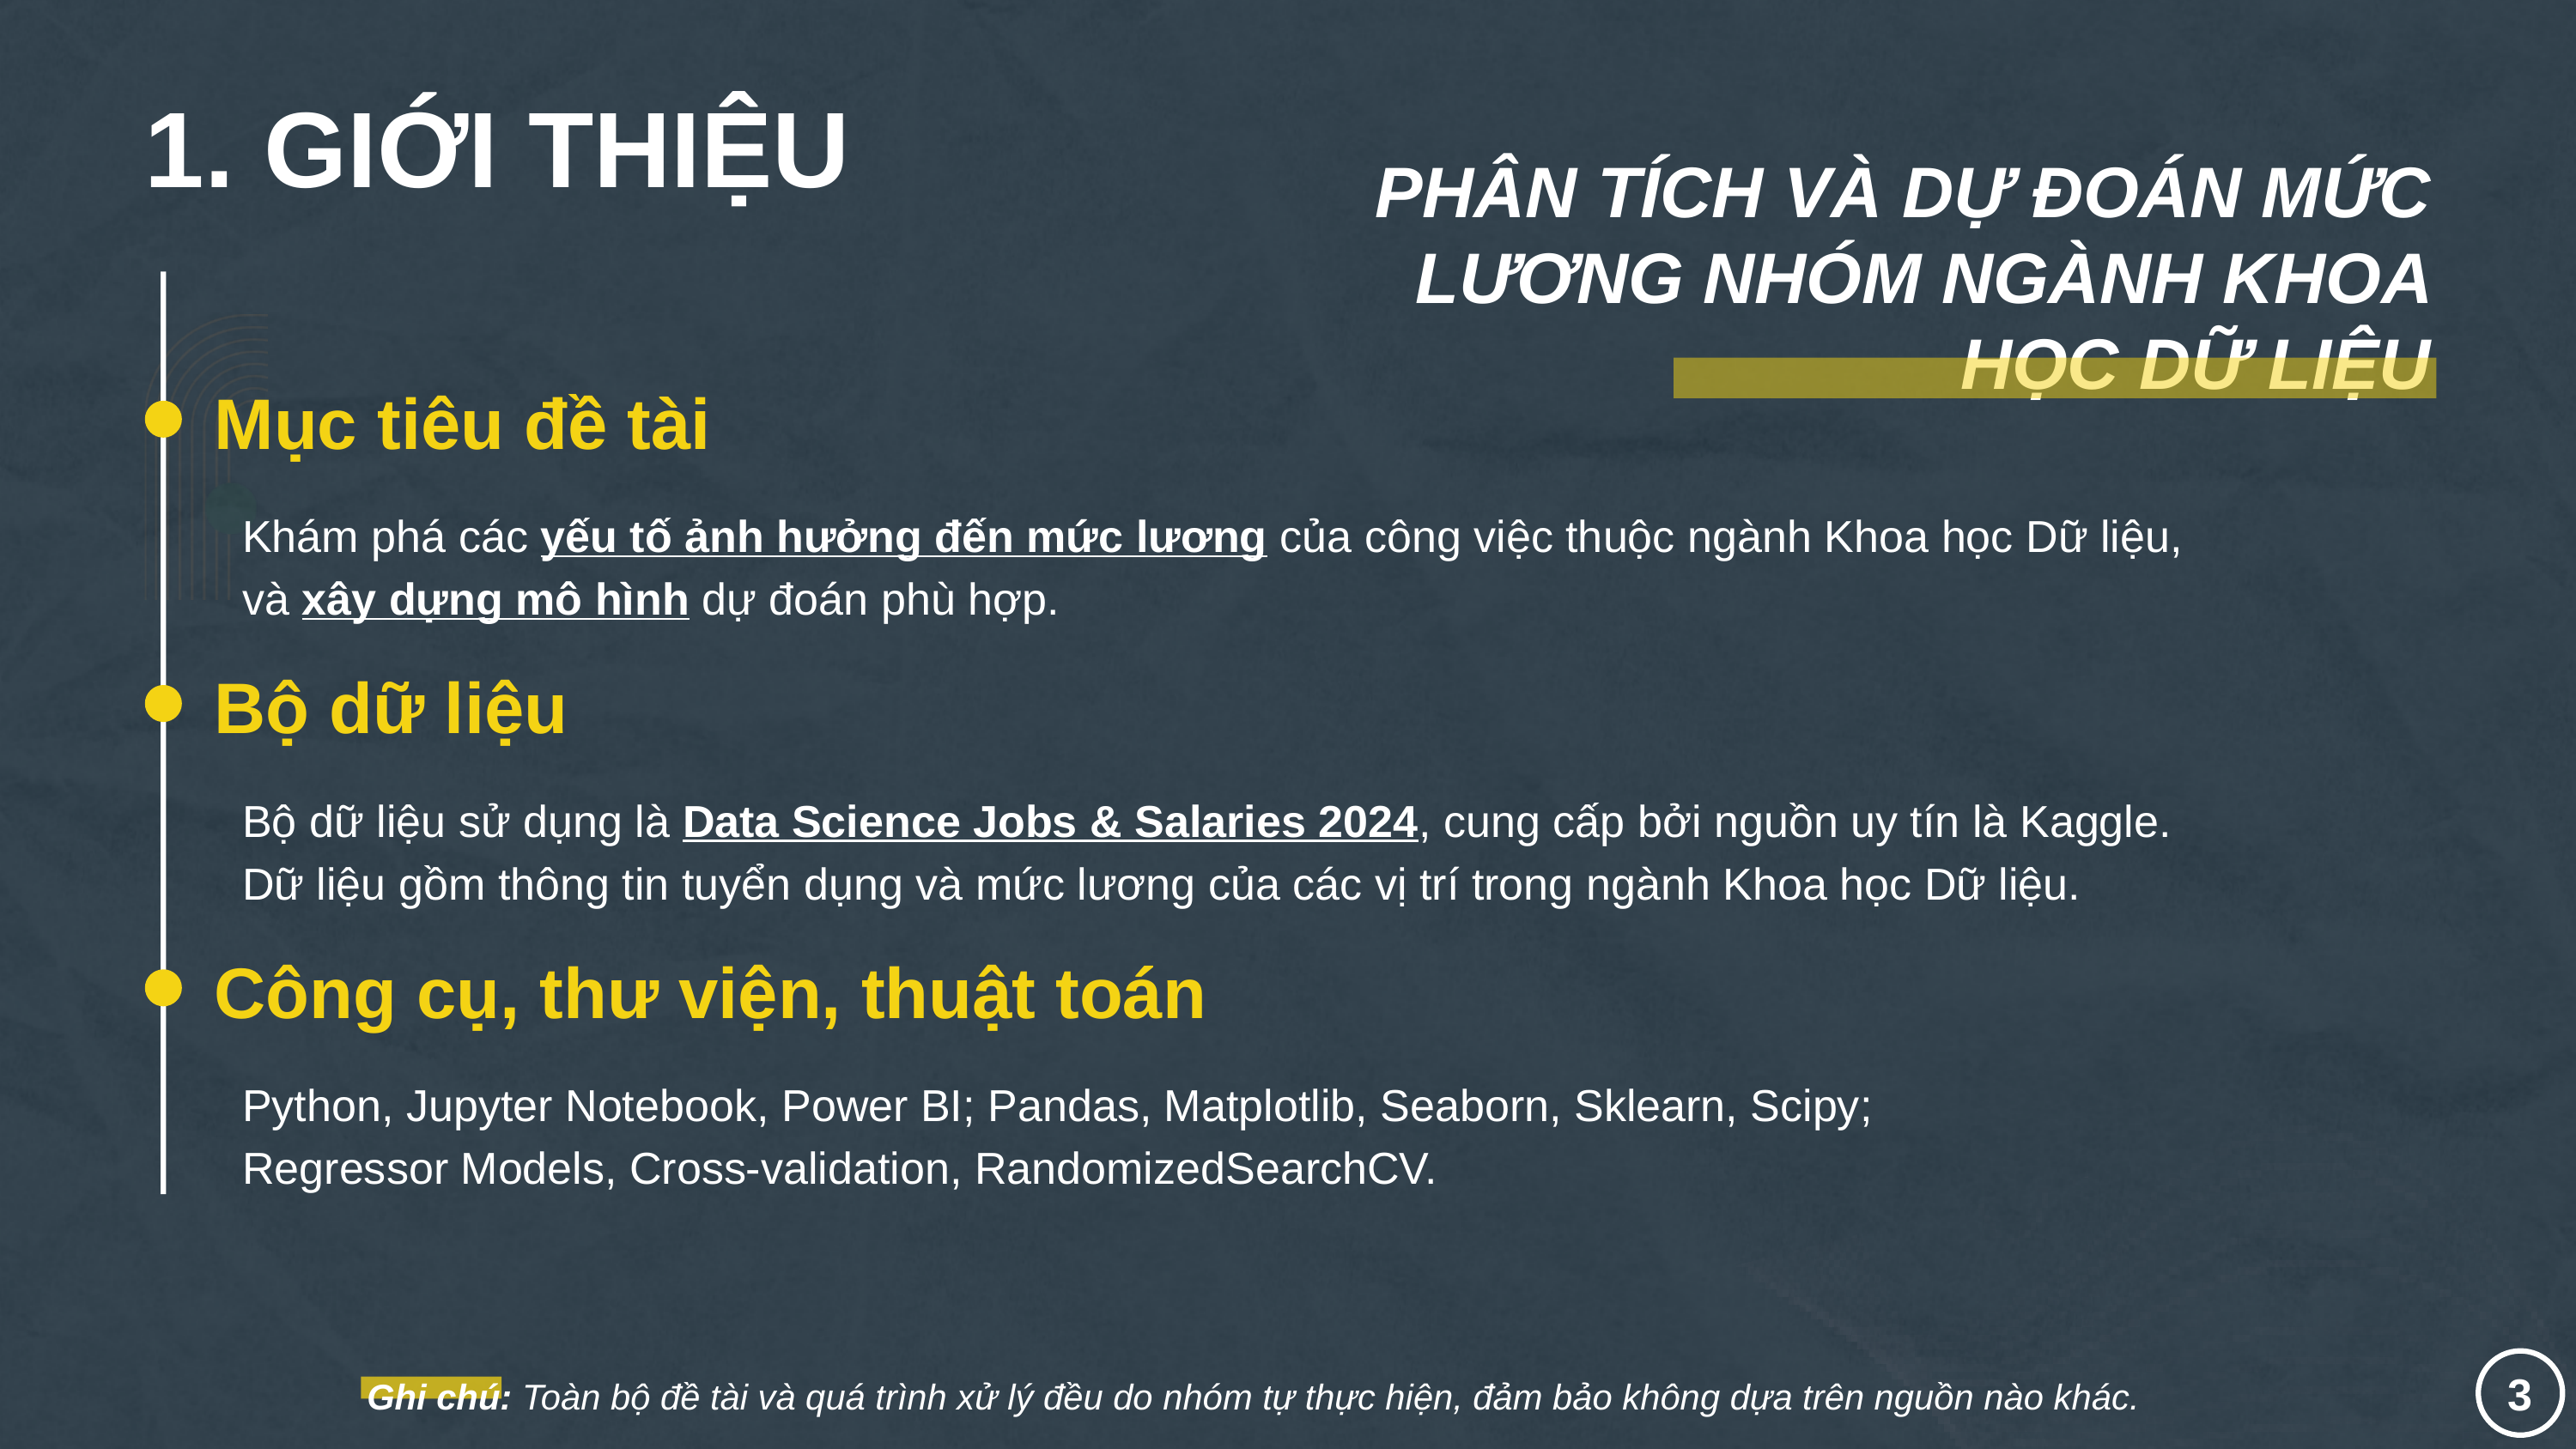

1. GIỚI THIỆU
PHÂN TÍCH VÀ DỰ ĐOÁN MỨC LƯƠNG NHÓM NGÀNH KHOA HỌC DỮ LIỆU

Mục tiêu đề tài

Khám phá các yếu tố ảnh hưởng đến mức lương của công việc thuộc ngành Khoa học Dữ liệu, và xây dựng mô hình dự đoán phù hợp.
Bộ dữ liệu

Bộ dữ liệu sử dụng là Data Science Jobs & Salaries 2024, cung cấp bởi nguồn uy tín là Kaggle. Dữ liệu gồm thông tin tuyển dụng và mức lương của các vị trí trong ngành Khoa học Dữ liệu.
Công cụ, thư viện, thuật toán

Python, Jupyter Notebook, Power BI; Pandas, Matplotlib, Seaborn, Sklearn, Scipy;
Regressor Models, Cross-validation, RandomizedSearchCV.

3
Ghi chú: Toàn bộ đề tài và quá trình xử lý đều do nhóm tự thực hiện, đảm bảo không dựa trên nguồn nào khác.